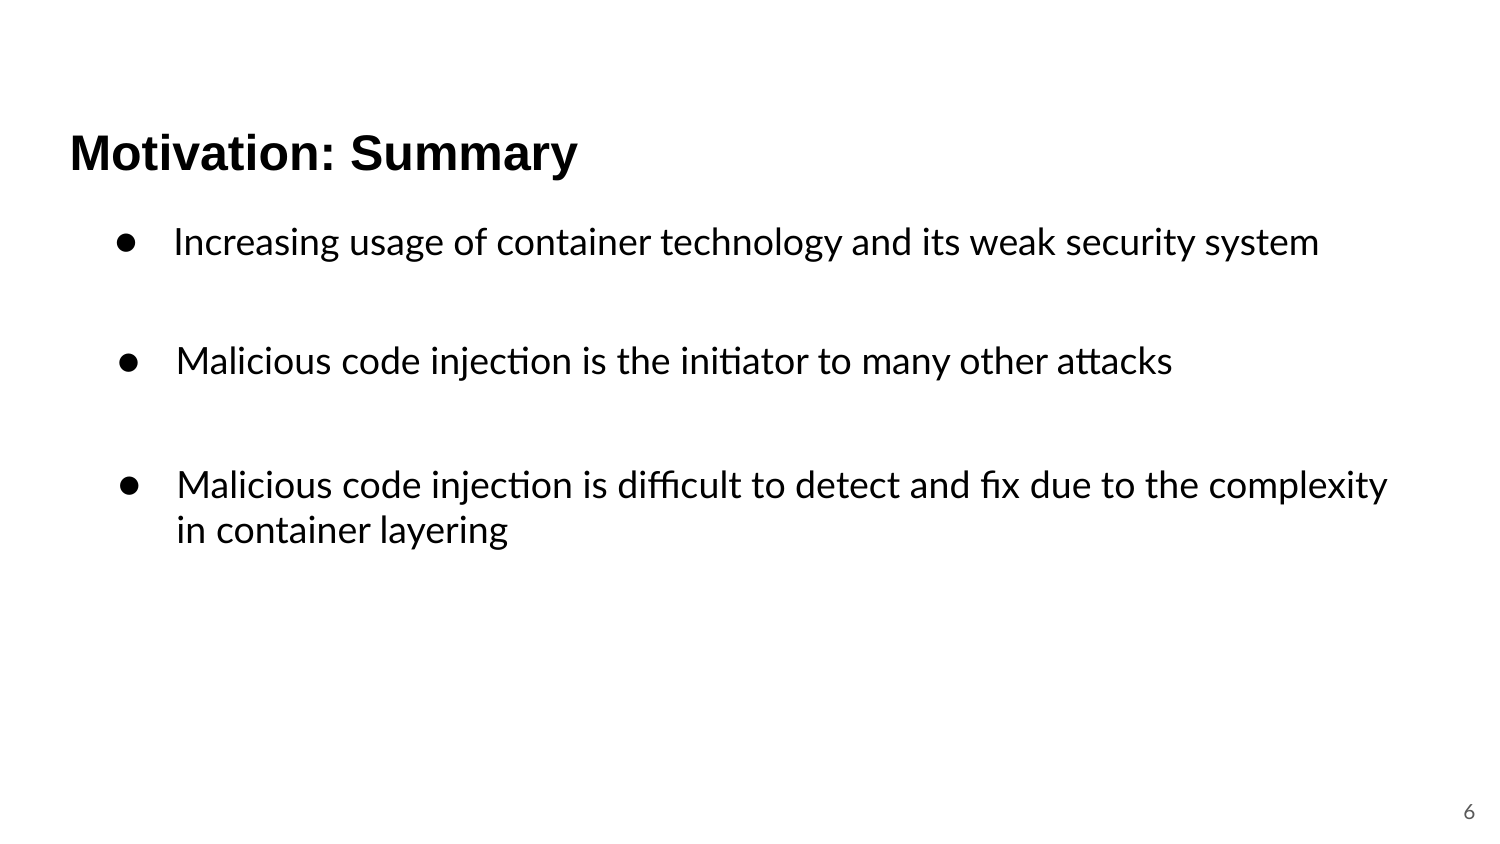

Motivation: Summary

Increasing usage of container technology and its weak security system
Malicious code injection is the initiator to many other attacks
Malicious code injection is difficult to detect and fix due to the complexity in container layering
6